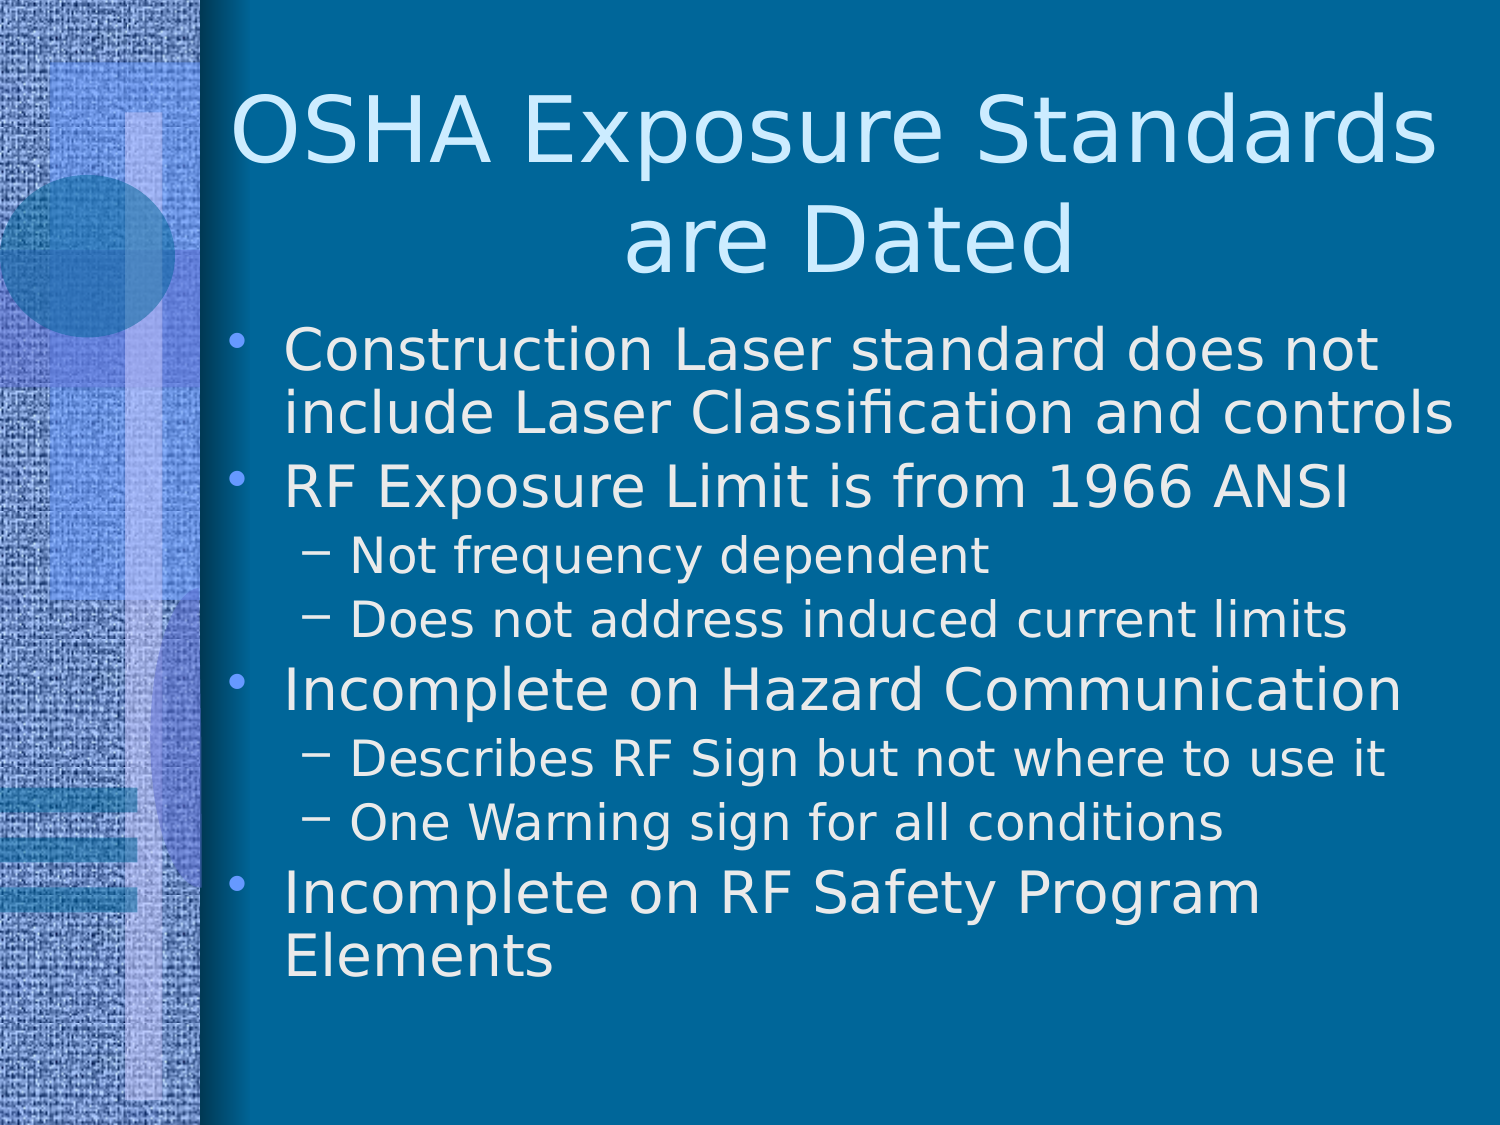

# OSHA Exposure Standards are Dated
Construction Laser standard does not include Laser Classification and controls
RF Exposure Limit is from 1966 ANSI
Not frequency dependent
Does not address induced current limits
Incomplete on Hazard Communication
Describes RF Sign but not where to use it
One Warning sign for all conditions
Incomplete on RF Safety Program Elements